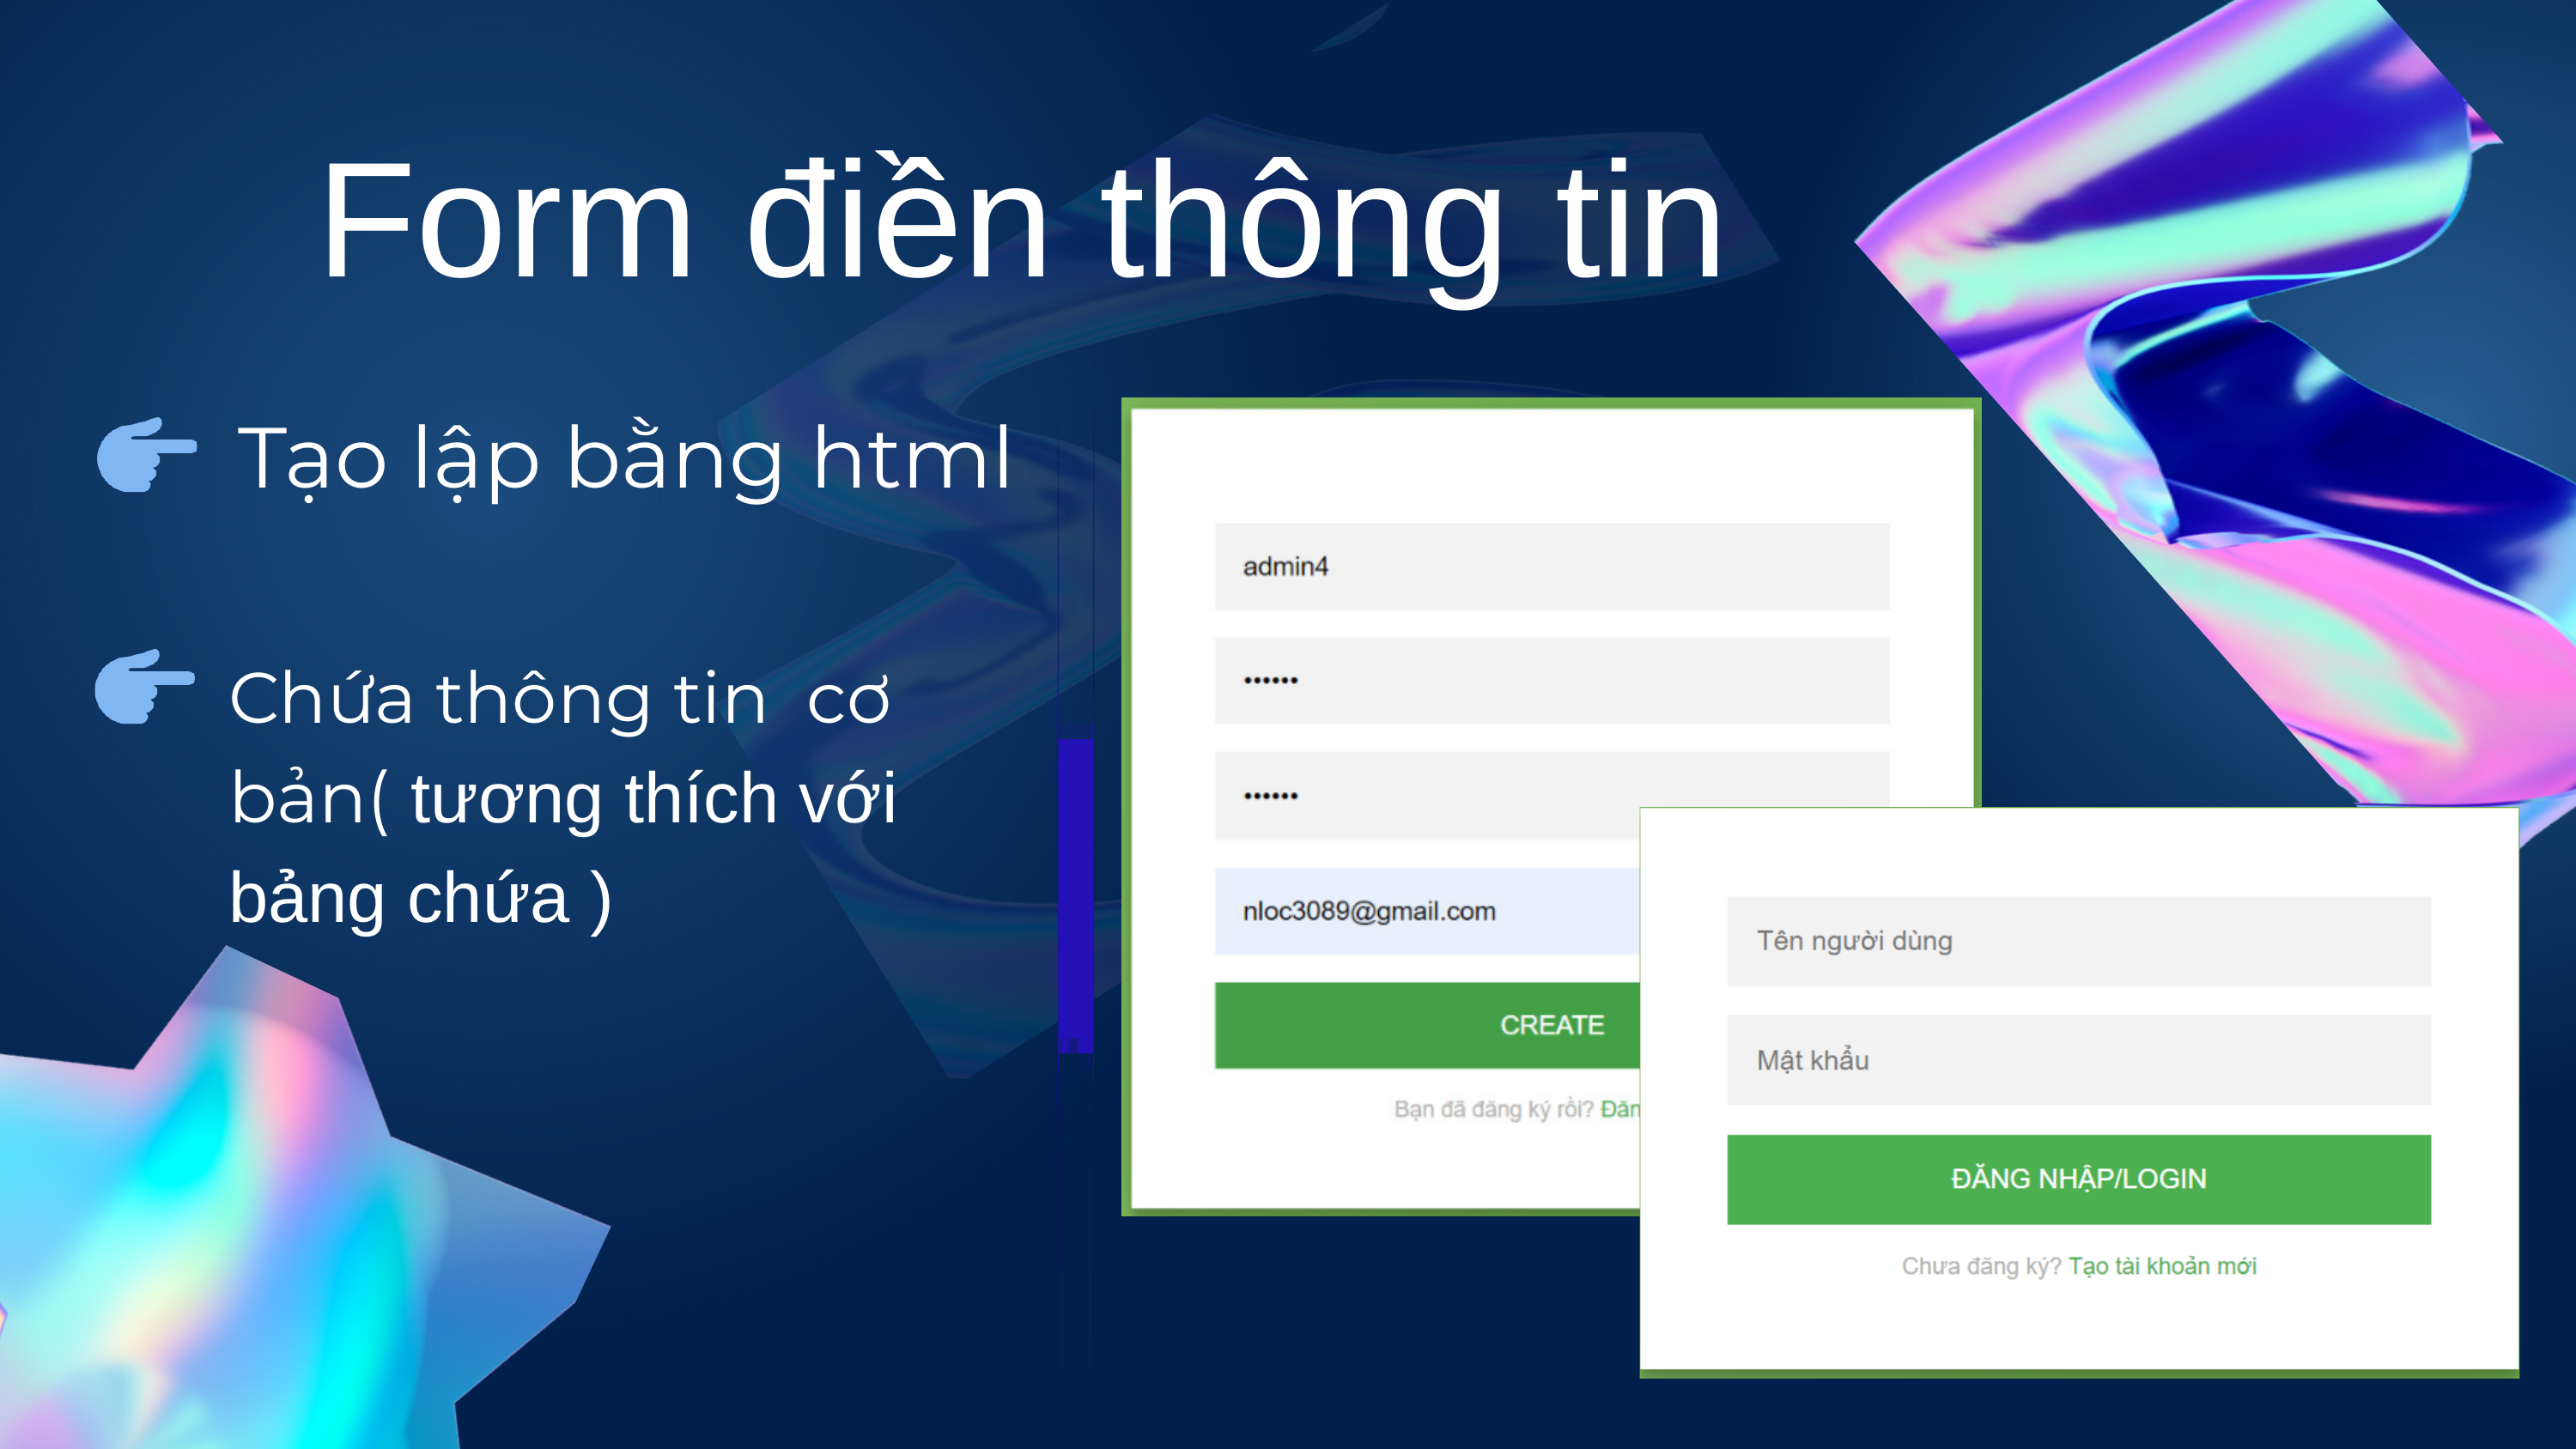

Form điền thông tin
Tạo lập bằng html

Chứa thông tin  cơ bản( tương thích với bảng chứa )